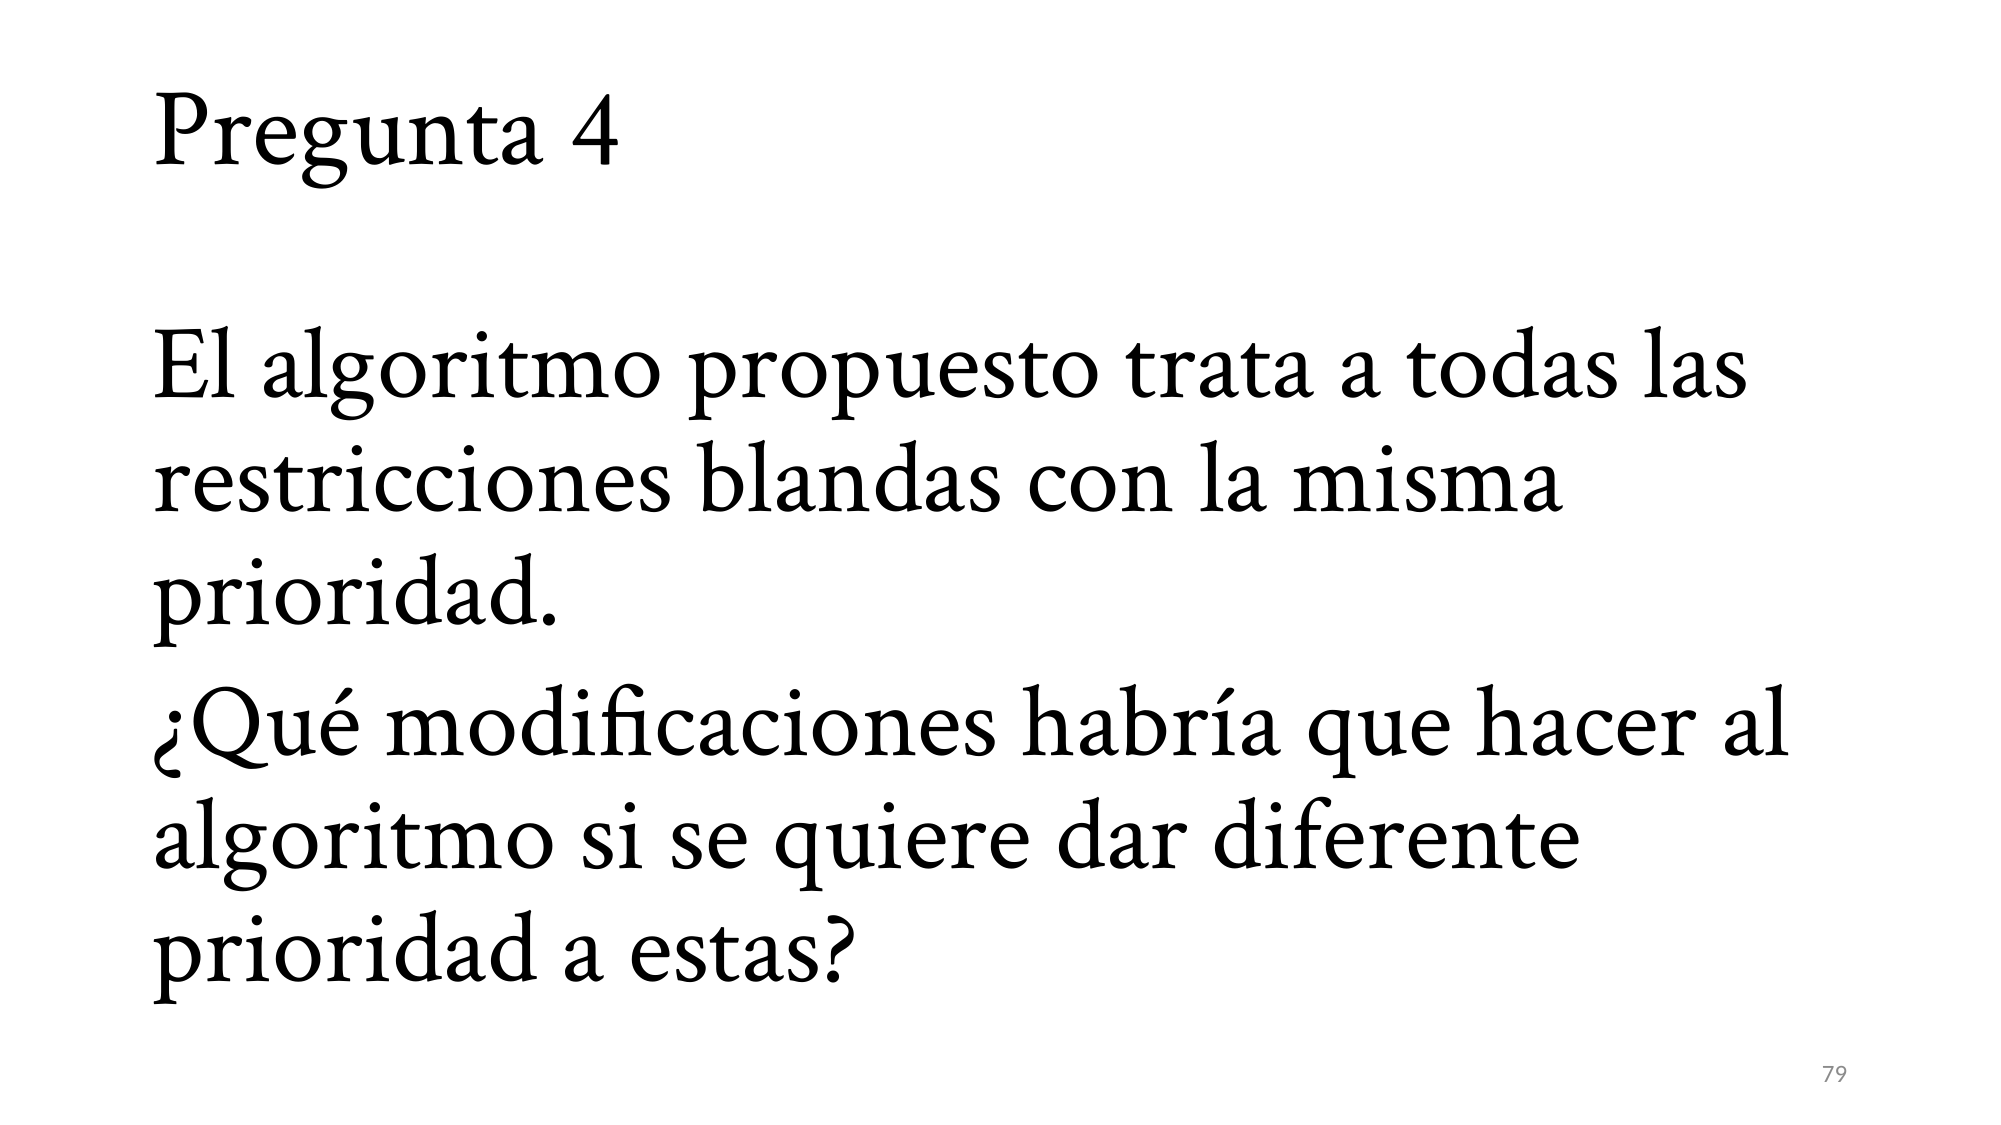

# Pregunta 4
El algoritmo propuesto trata a todas las restricciones blandas con la misma prioridad.
¿Qué modificaciones habría que hacer al algoritmo si se quiere dar diferente prioridad a estas?
79